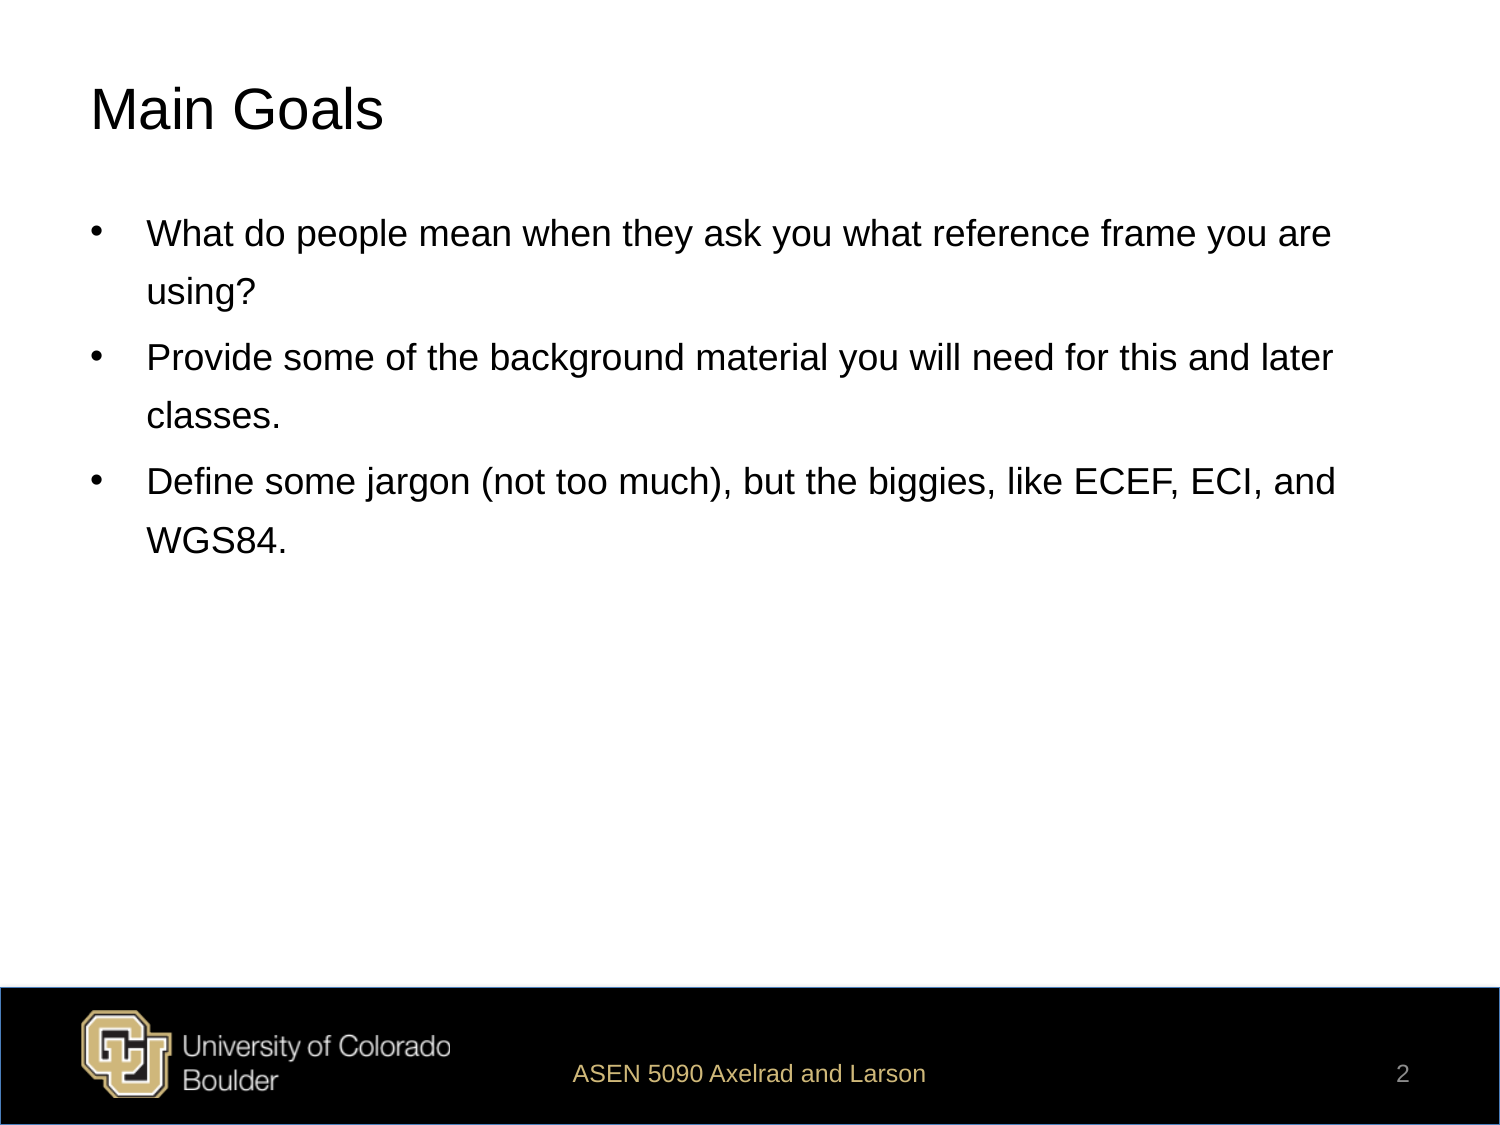

# Main Goals
What do people mean when they ask you what reference frame you are using?
Provide some of the background material you will need for this and later classes.
Define some jargon (not too much), but the biggies, like ECEF, ECI, and WGS84.
ASEN 5090 Axelrad and Larson
2